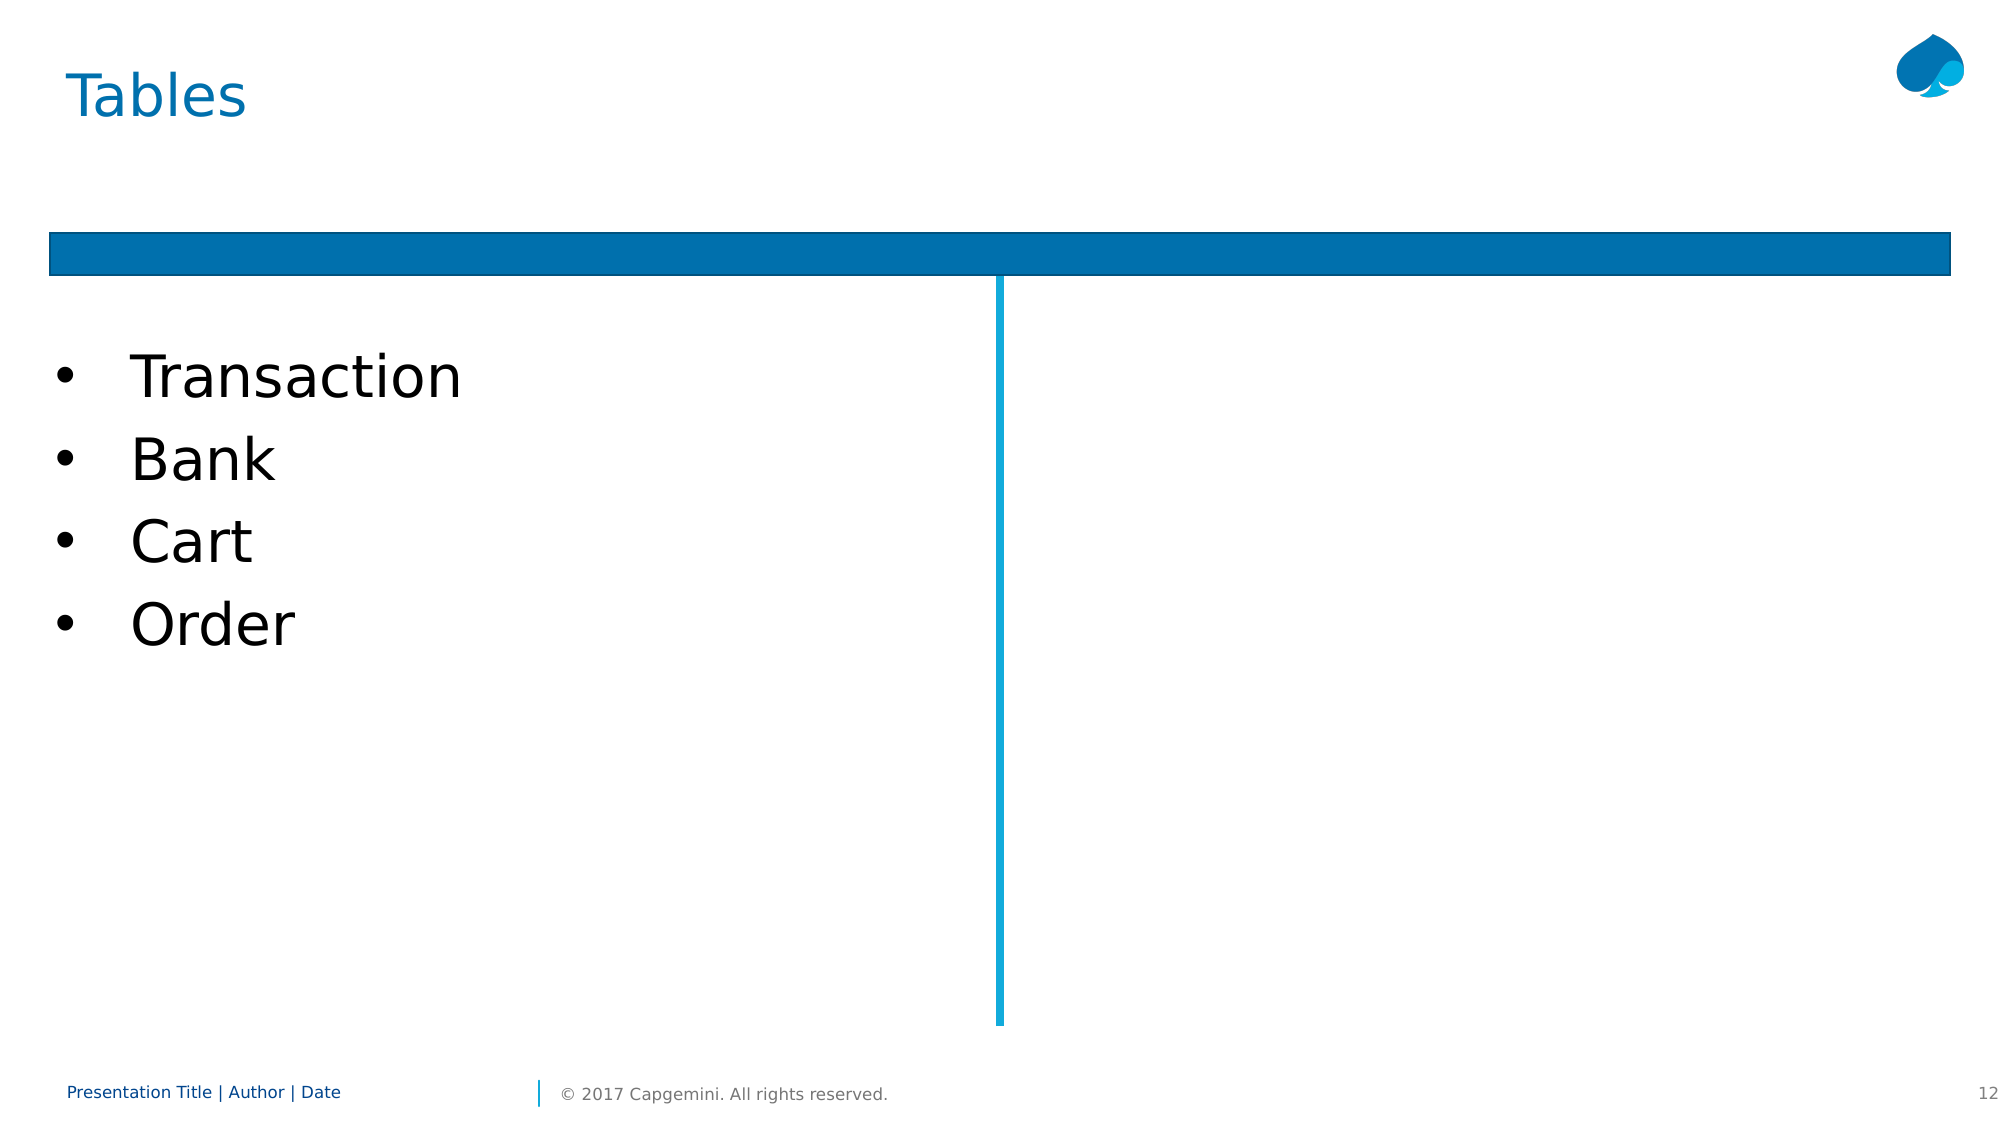

# Tables

Click to insert title
Click to insert title
Transaction
Bank
Cart
Order